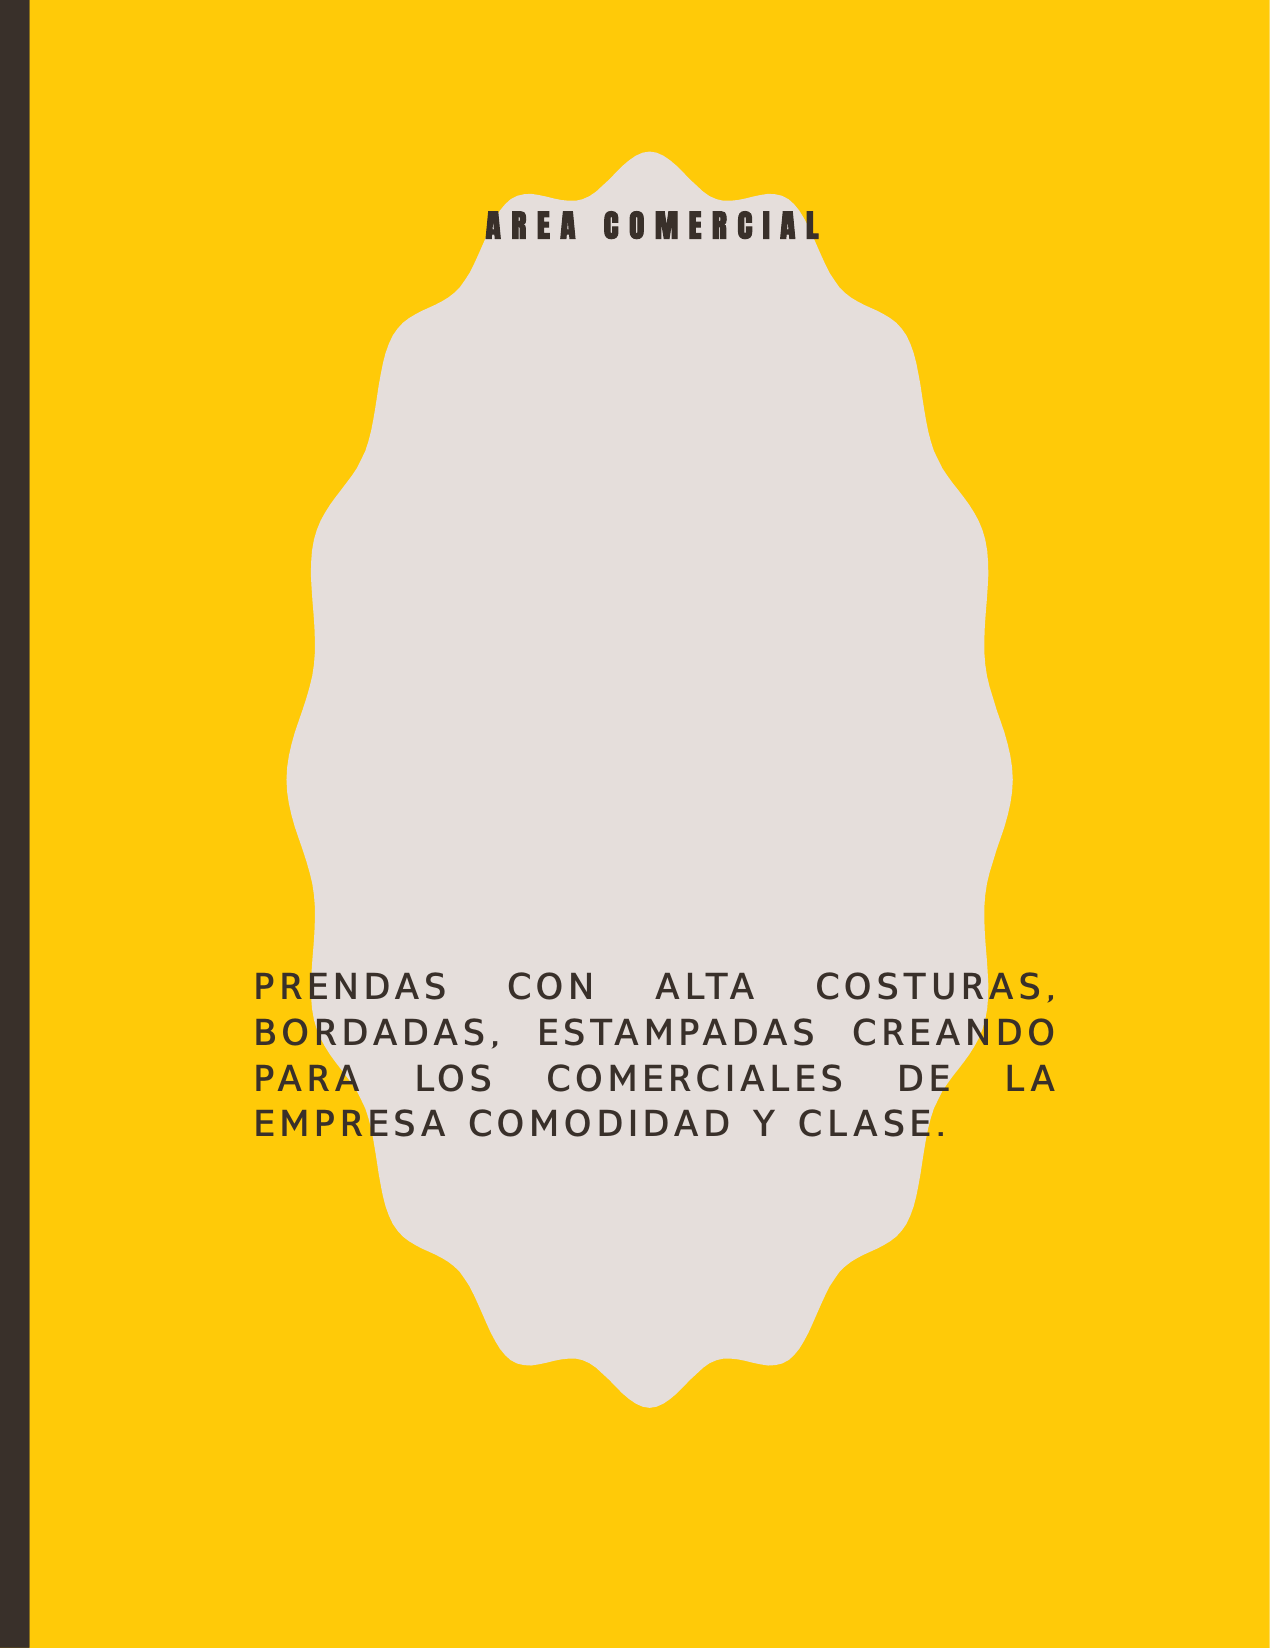

# AREA COMERCIAL
Prendas con alta costuras, bordadas, estampadas creando para los comerciales de la empresa comodidad y clase.